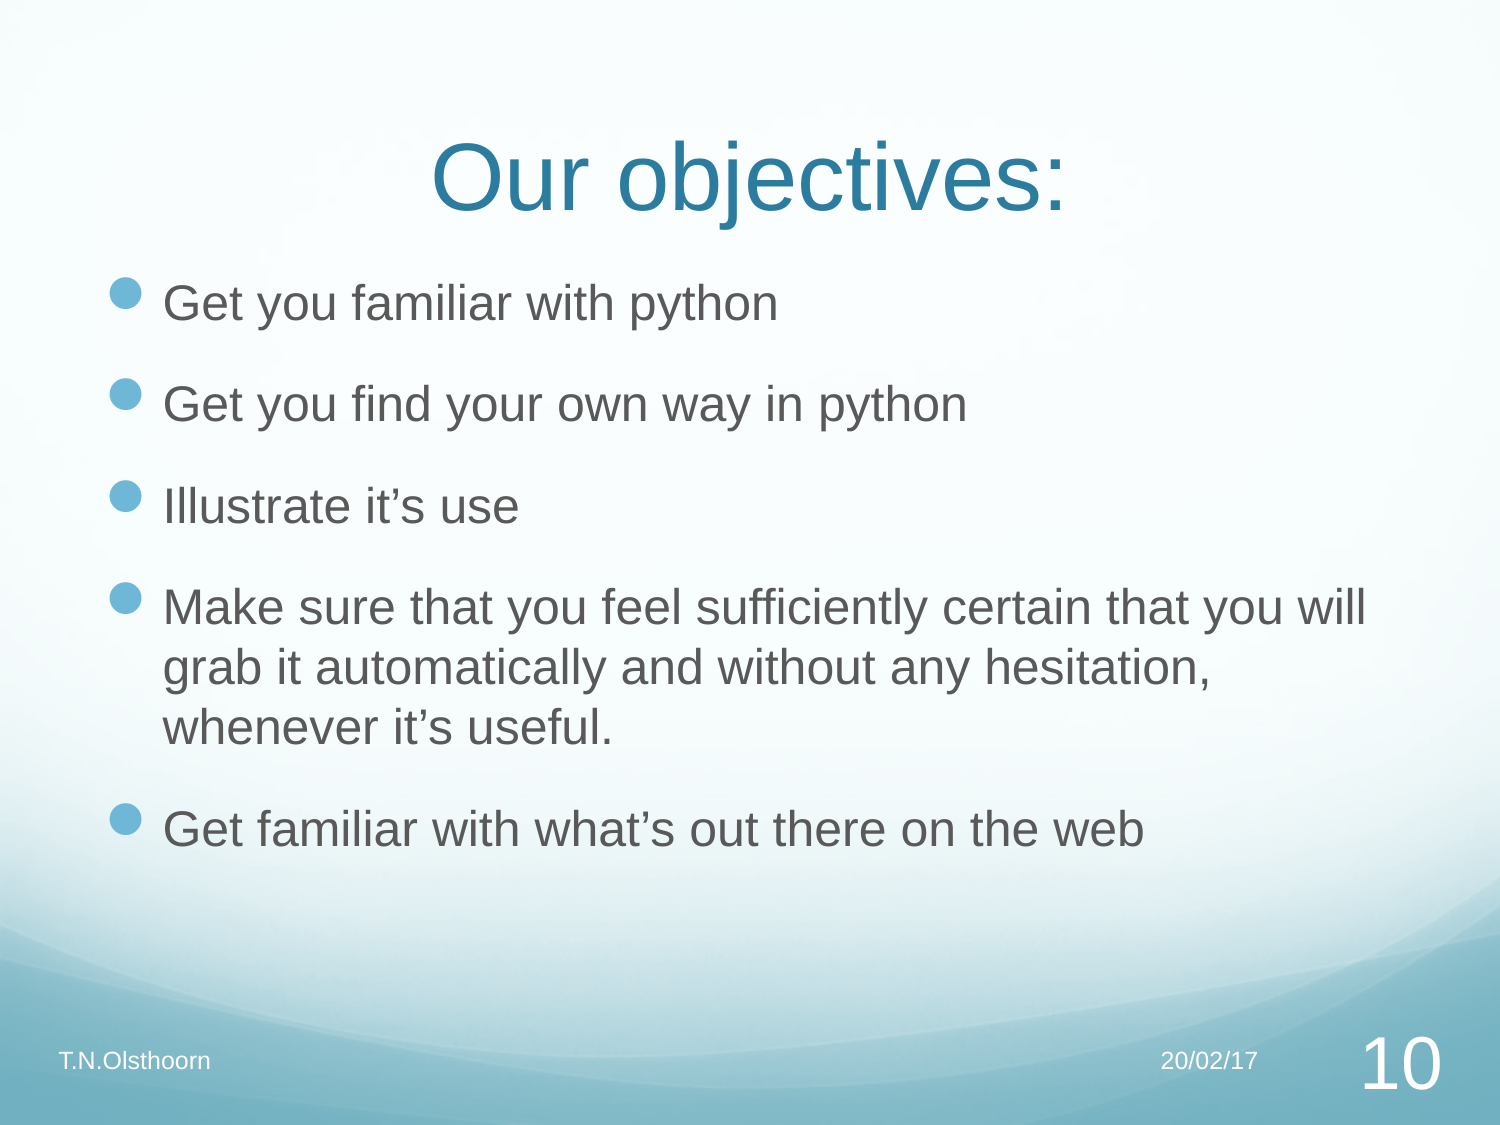

# Our objectives:
Get you familiar with python
Get you find your own way in python
Illustrate it’s use
Make sure that you feel sufficiently certain that you will grab it automatically and without any hesitation, whenever it’s useful.
Get familiar with what’s out there on the web
T.N.Olsthoorn
20/02/17
10